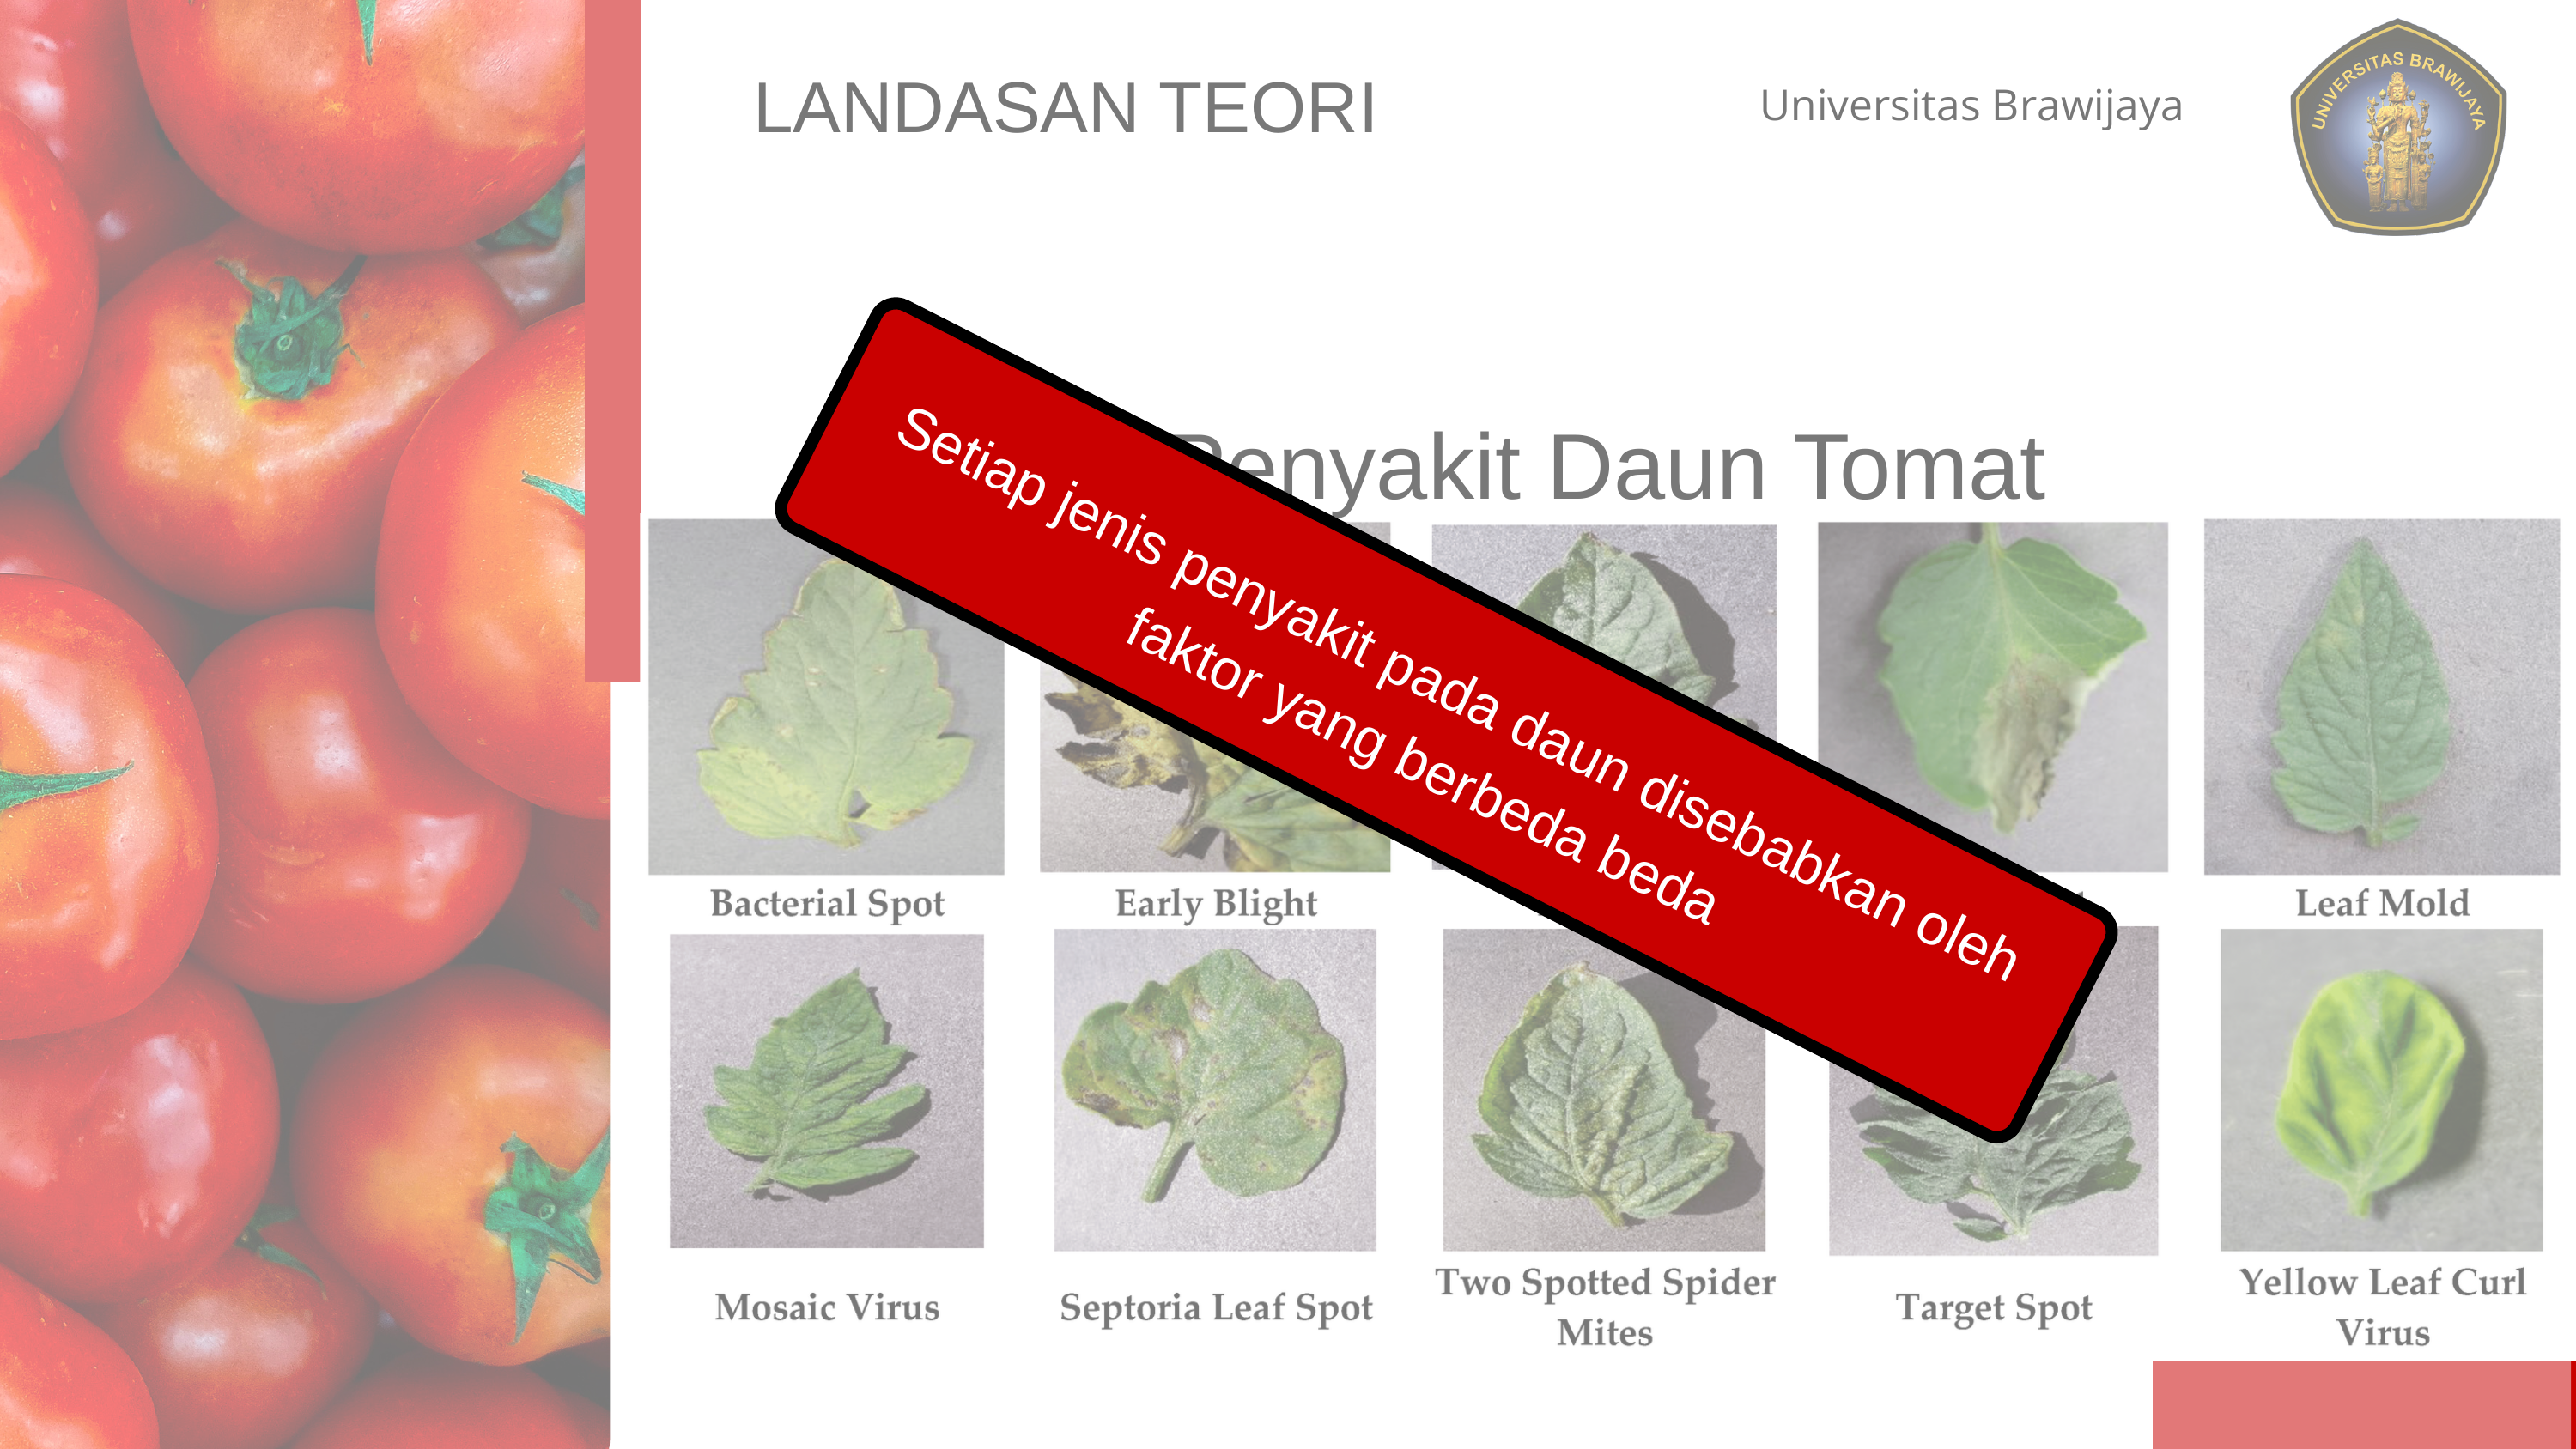

LANDASAN TEORI
Universitas Brawijaya

Penyakit Daun Tomat

Setiap jenis penyakit pada daun disebabkan oleh faktor yang berbeda beda